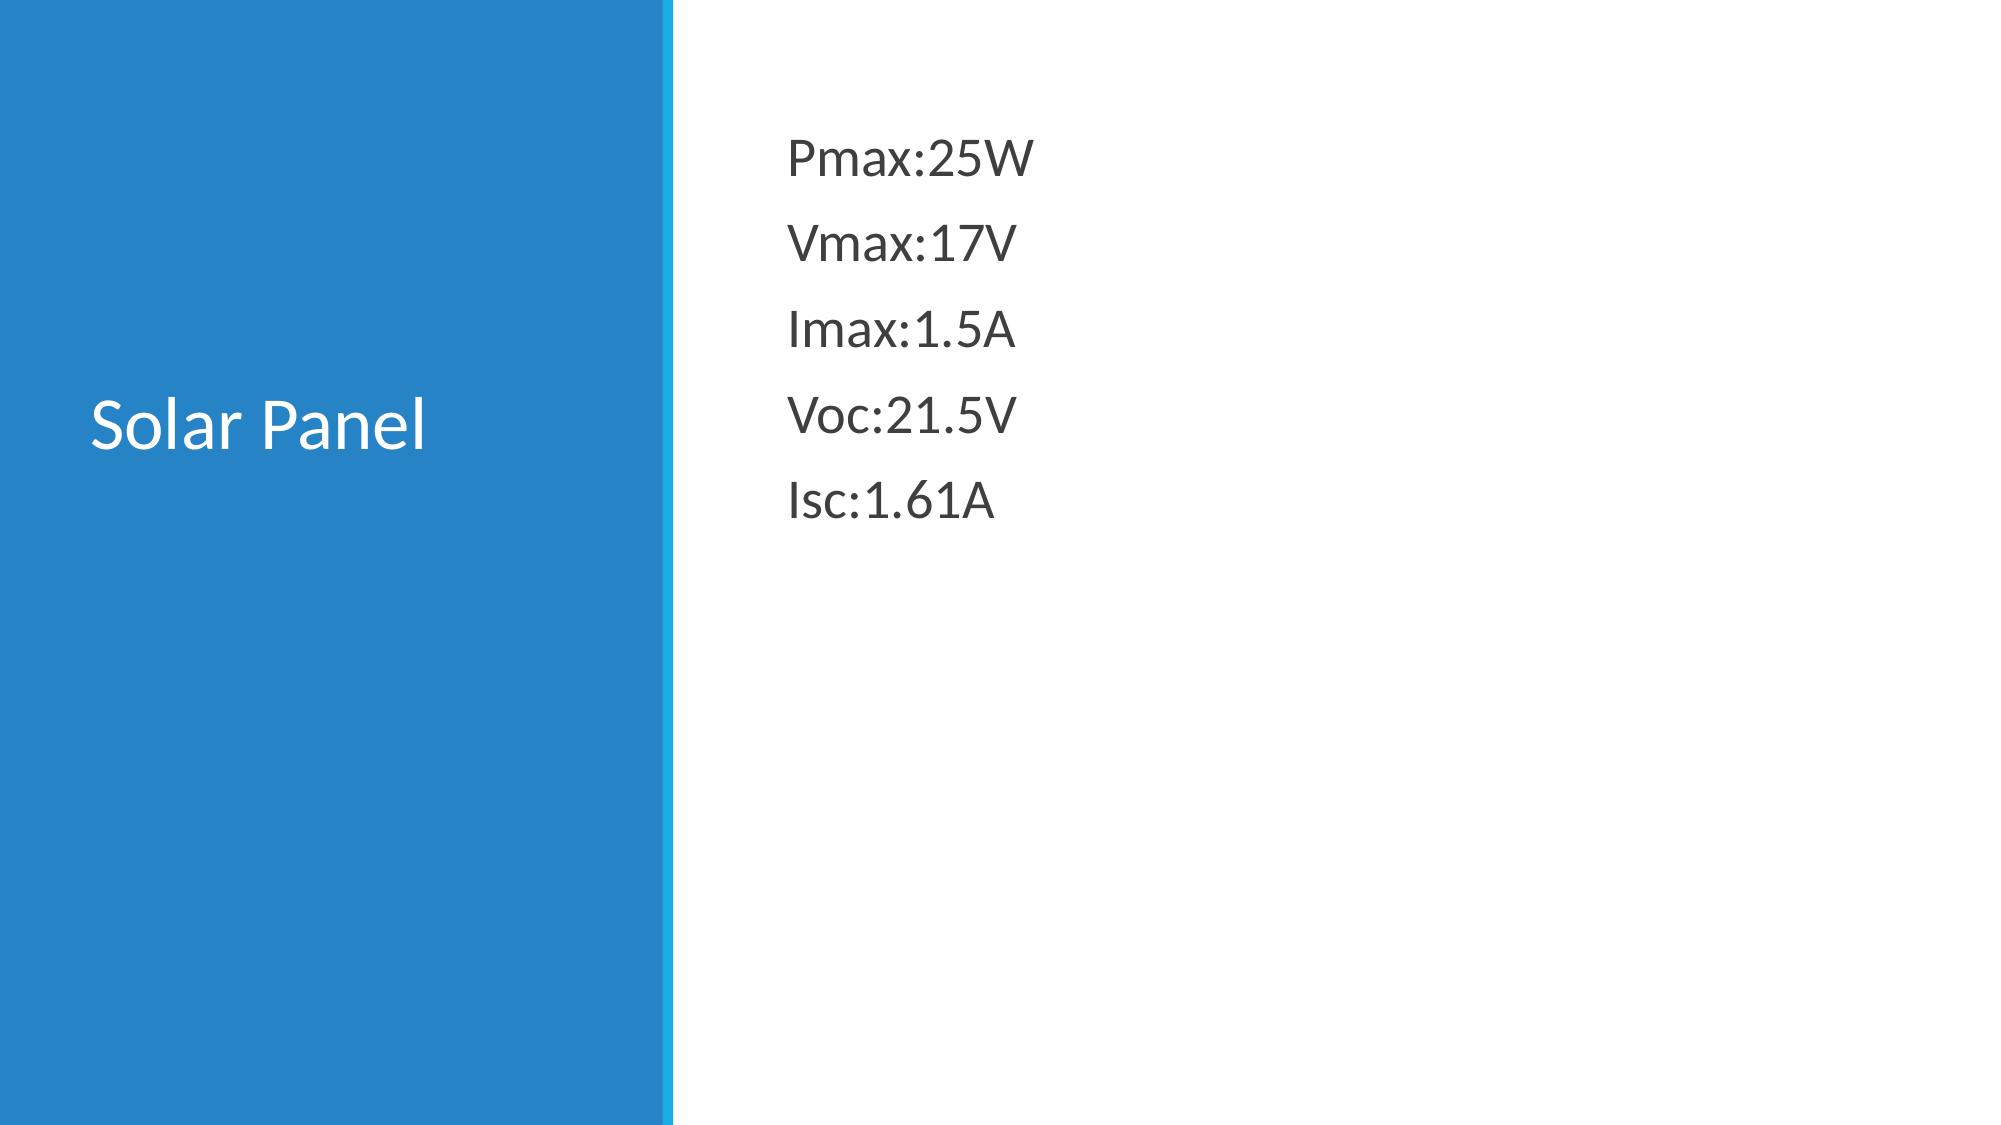

# Solar Panel
Pmax:25W
Vmax:17V
Imax:1.5A
Voc:21.5V
Isc:1.61A